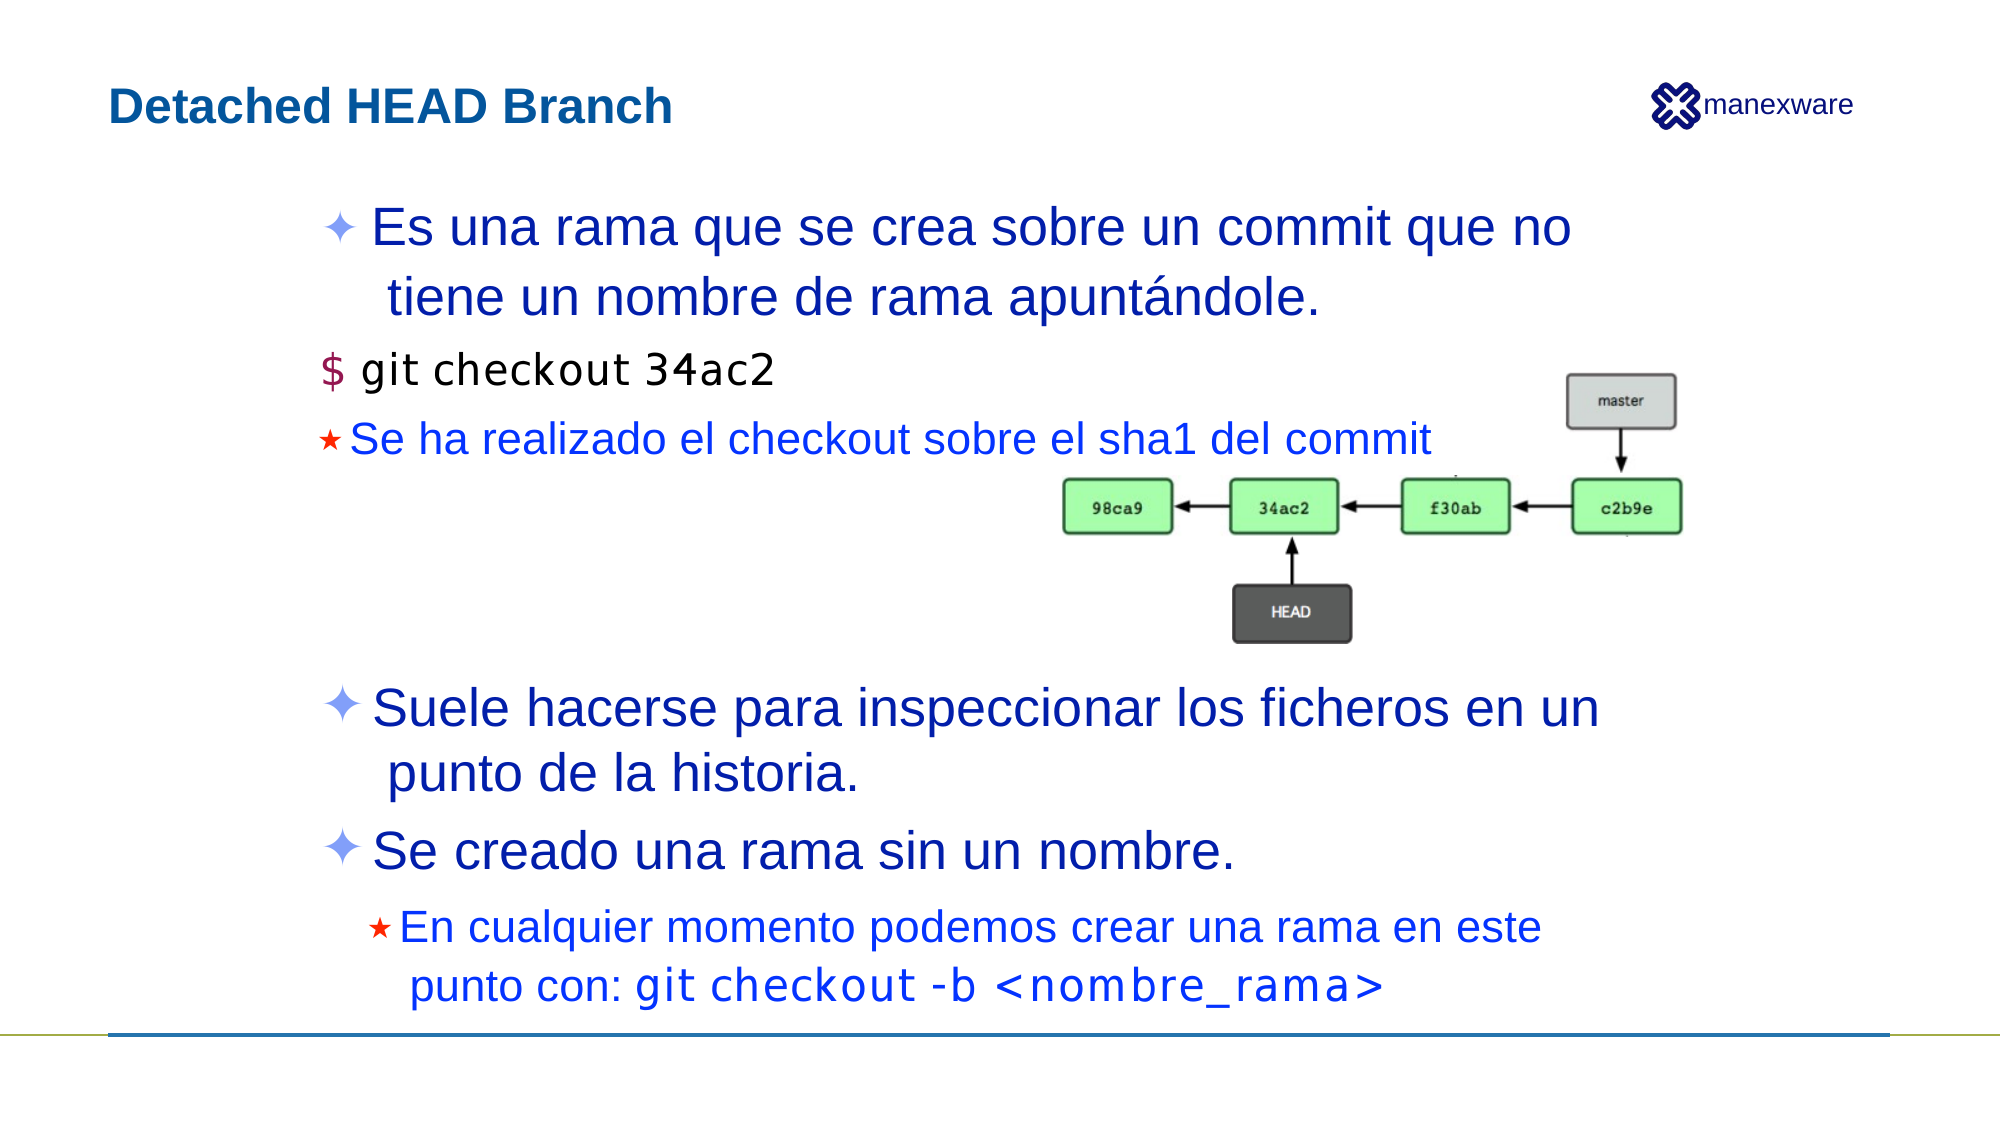

# Detached HEAD Branch
✦ Es una rama que se crea sobre un commit que no  tiene un nombre de rama apuntándole.
$ git checkout 34ac2
★ Se ha realizado el checkout sobre el sha1 del commit

Suele hacerse para inspeccionar los ficheros en un  punto de la historia.
Se creado una rama sin un nombre.
★ En cualquier momento podemos crear una rama en este  punto con: git checkout -b <nombre_rama>